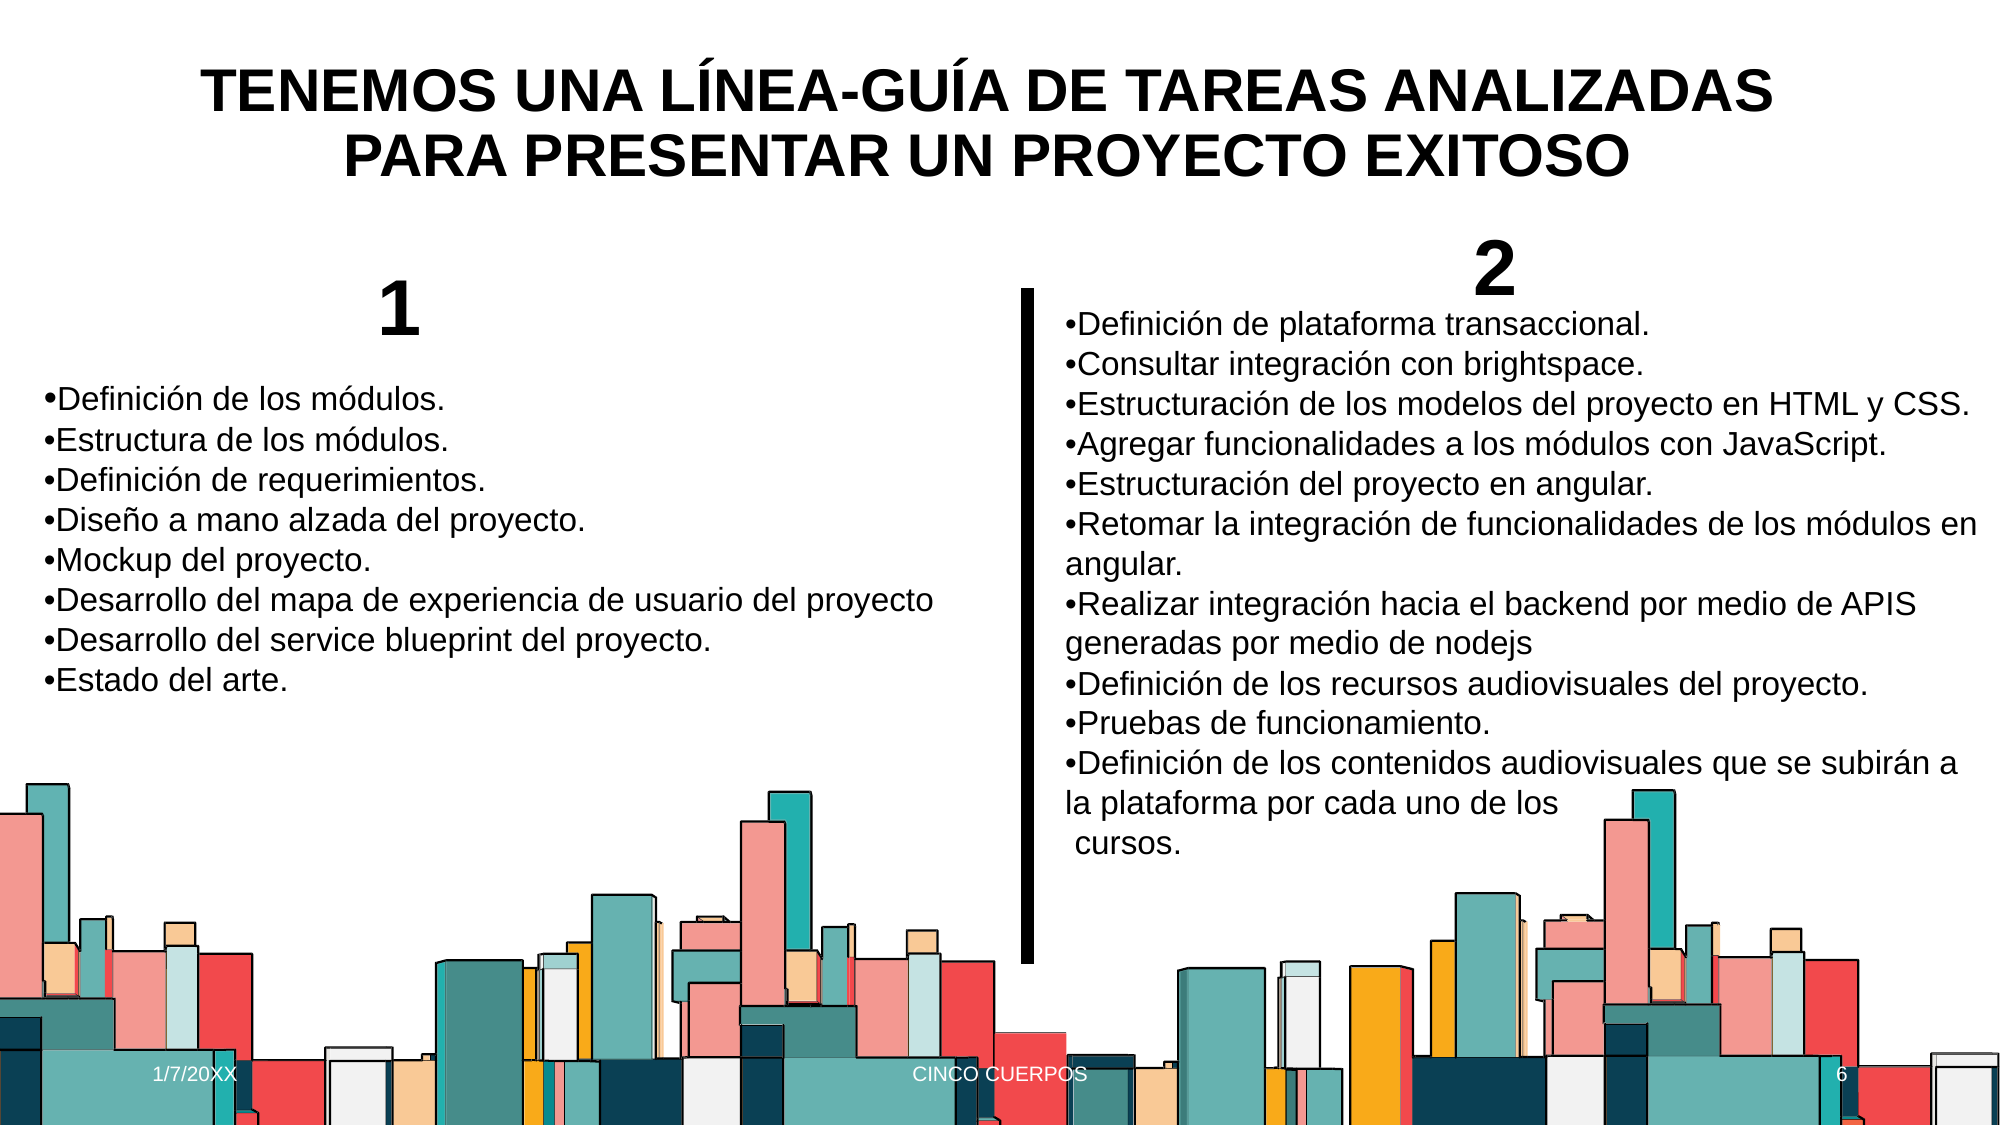

# Tenemos una línea-guía de tareas analizadas para presentar un proyecto exitoso

2
1
•Definición de plataforma transaccional.
•Consultar integración con brightspace.
•Estructuración de los modelos del proyecto en HTML y CSS.
•Agregar funcionalidades a los módulos con JavaScript.
•Estructuración del proyecto en angular.
•Retomar la integración de funcionalidades de los módulos en angular.
•Realizar integración hacia el backend por medio de APIS generadas por medio de nodejs
•Definición de los recursos audiovisuales del proyecto.
•Pruebas de funcionamiento.
•Definición de los contenidos audiovisuales que se subirán a la plataforma por cada uno de los
 cursos.
•Definición de los módulos.
•Estructura de los módulos.
•Definición de requerimientos.
•Diseño a mano alzada del proyecto.
•Mockup del proyecto.
•Desarrollo del mapa de experiencia de usuario del proyecto
•Desarrollo del service blueprint del proyecto.
•Estado del arte.

1/7/20XX
CINCO CUERPOS
6